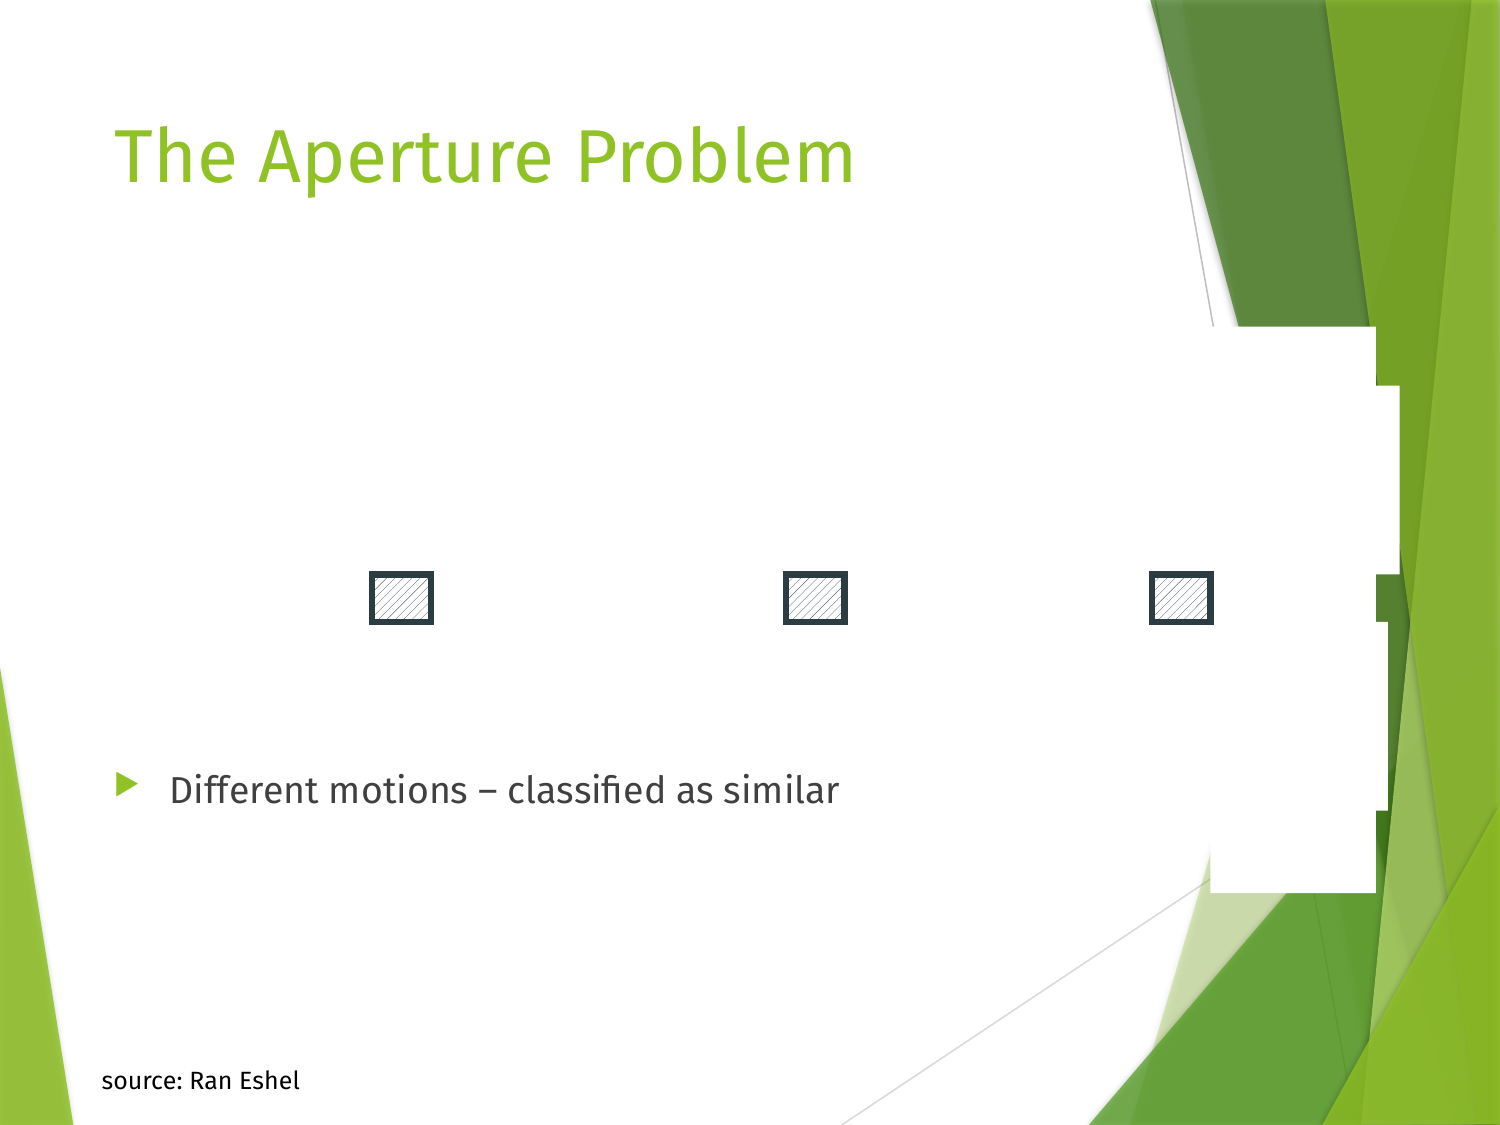

# The Aperture Problem

Different motions – classified as similar

source: Ran Eshel